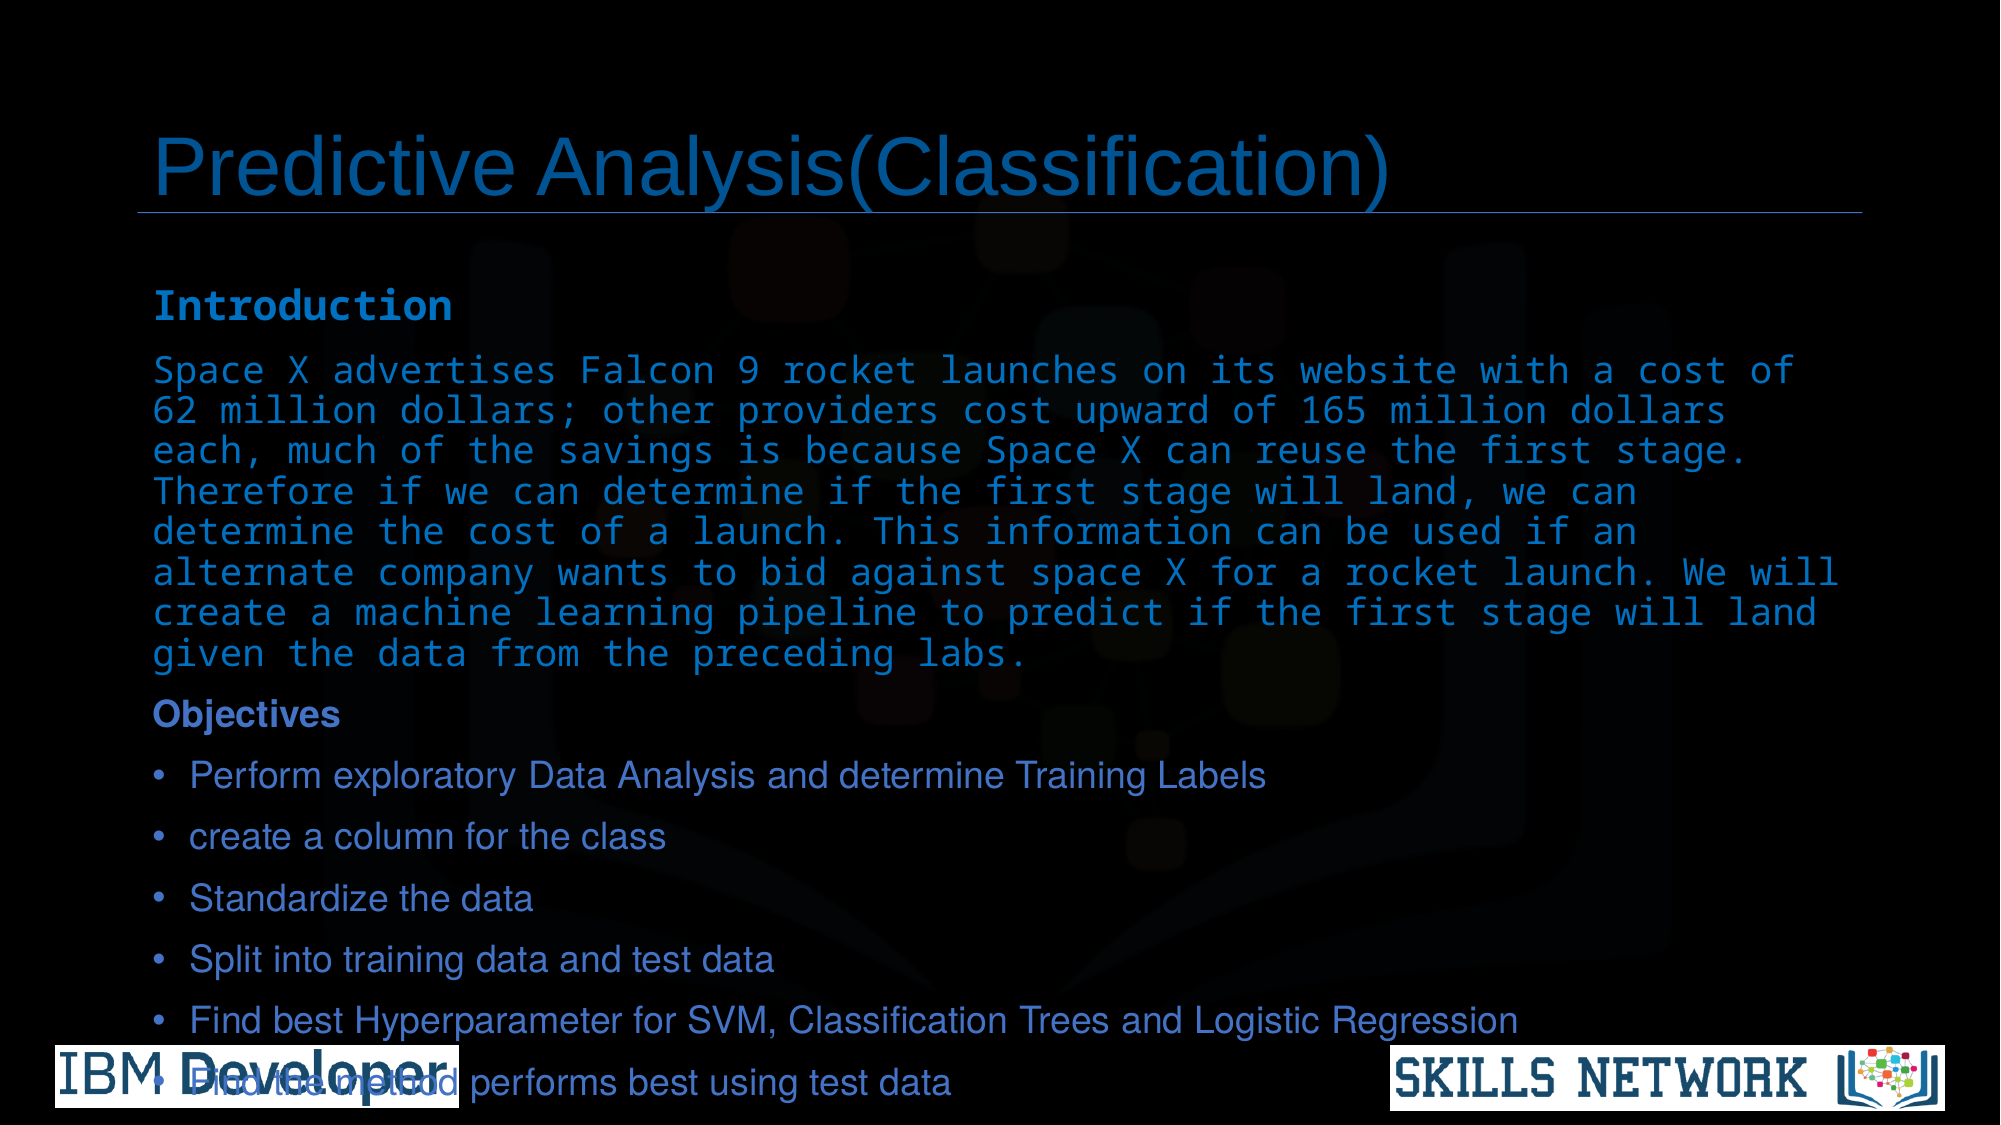

# Predictive Analysis(Classification)
Introduction
Space X advertises Falcon 9 rocket launches on its website with a cost of 62 million dollars; other providers cost upward of 165 million dollars each, much of the savings is because Space X can reuse the first stage. Therefore if we can determine if the first stage will land, we can determine the cost of a launch. This information can be used if an alternate company wants to bid against space X for a rocket launch. We will create a machine learning pipeline to predict if the first stage will land given the data from the preceding labs.
Objectives
Perform exploratory Data Analysis and determine Training Labels
create a column for the class
Standardize the data
Split into training data and test data
Find best Hyperparameter for SVM, Classification Trees and Logistic Regression
Find the method performs best using test data